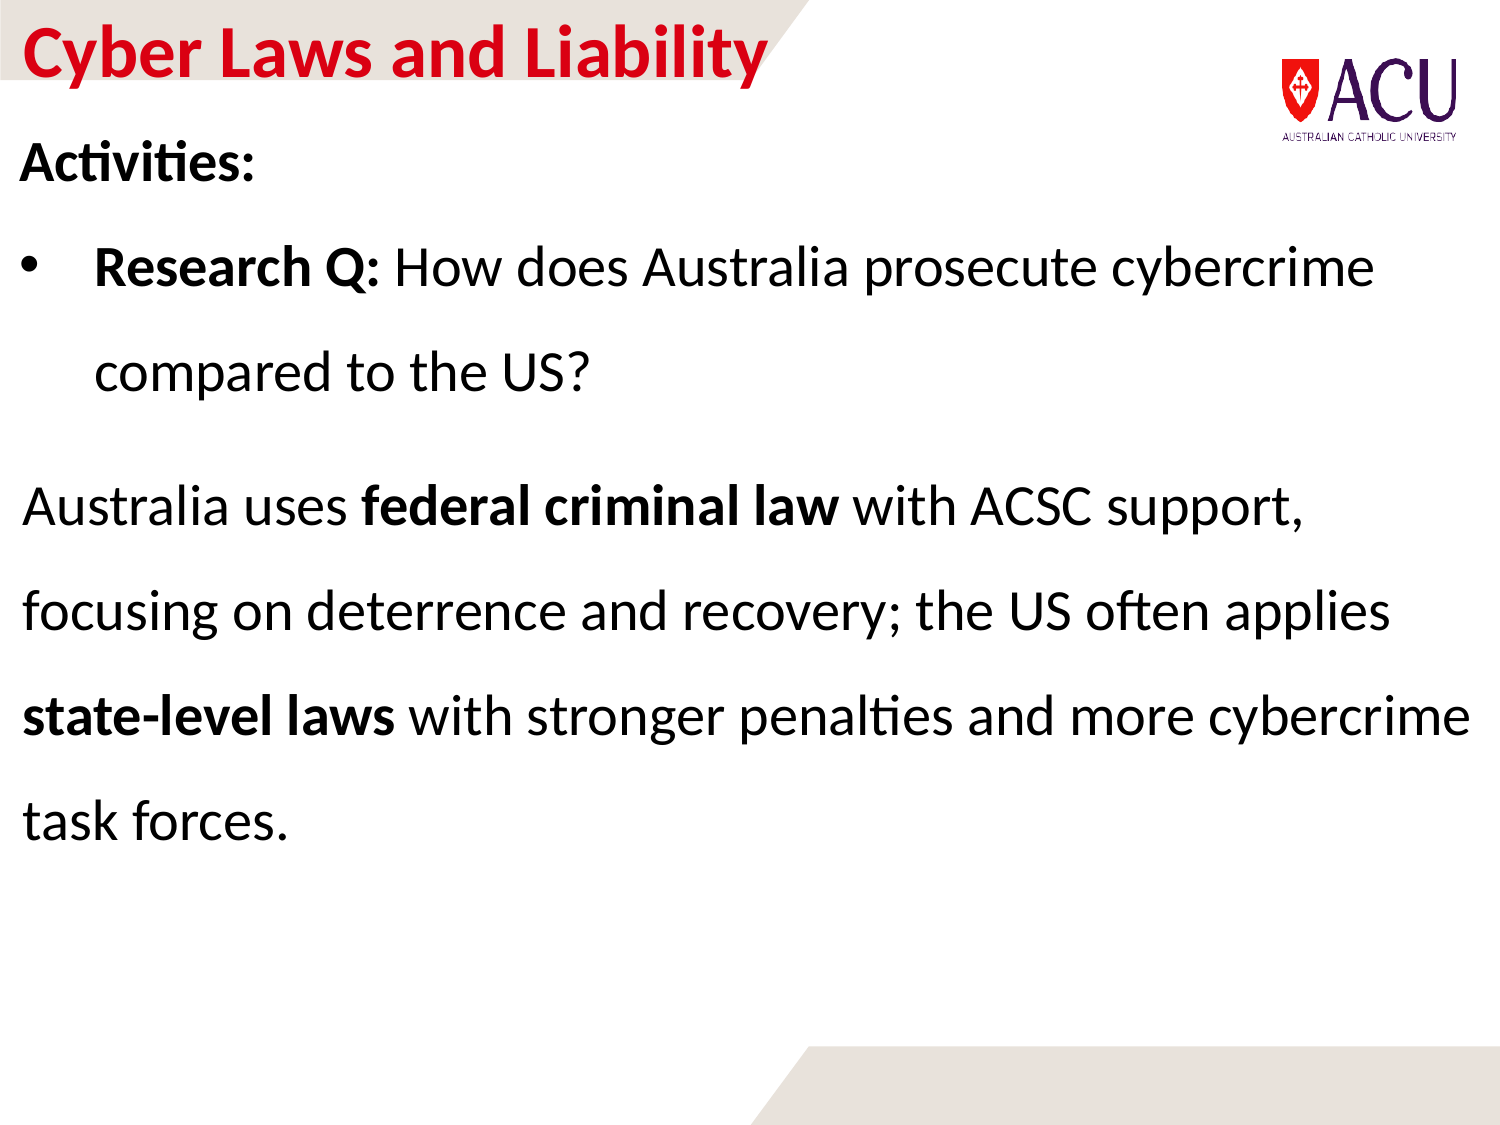

# Cyber Laws and Liability
Activities:
Research Q: How does Australia prosecute cybercrime compared to the US?
Australia uses federal criminal law with ACSC support, focusing on deterrence and recovery; the US often applies state-level laws with stronger penalties and more cybercrime task forces.